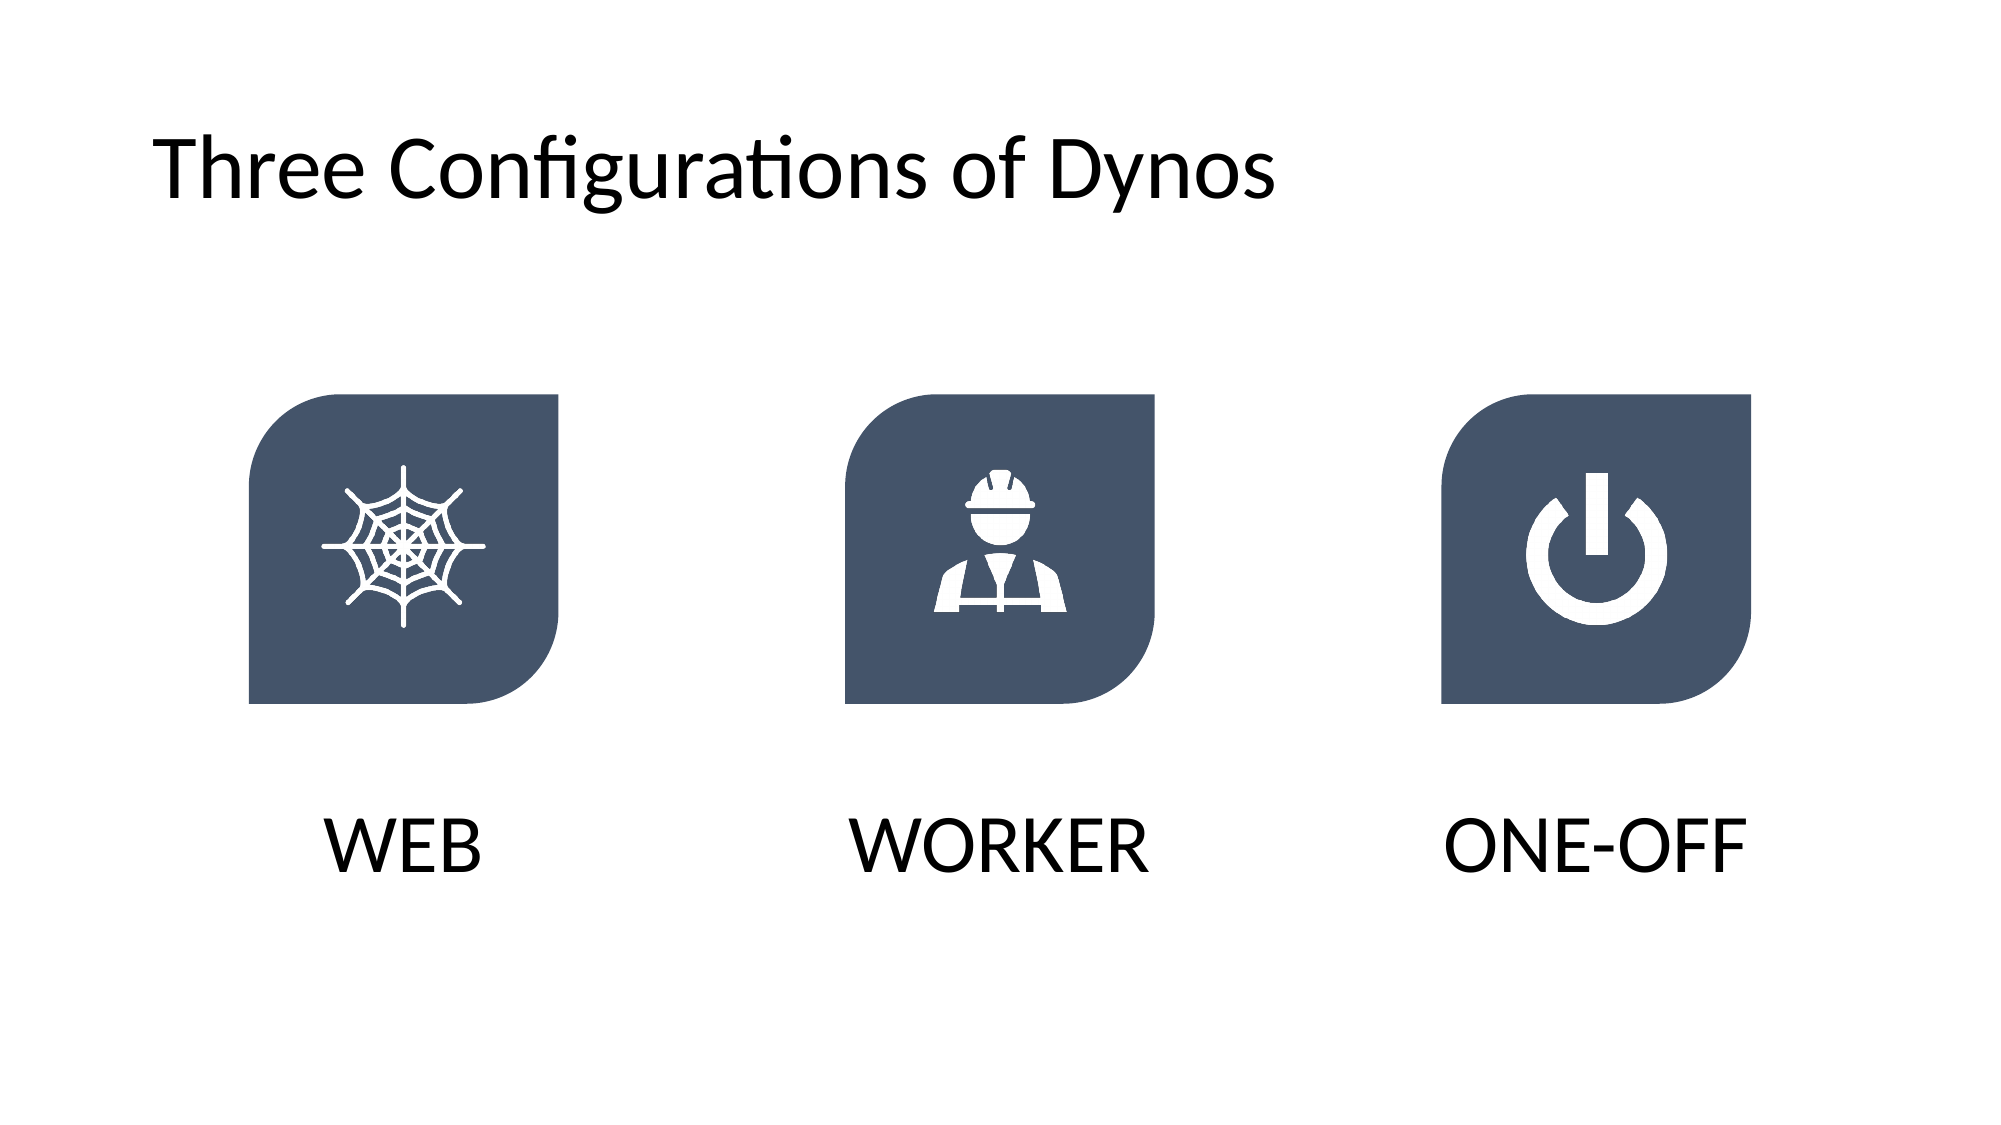

# Three Configurations of Dynos
WEB
WORKER
ONE-OFF